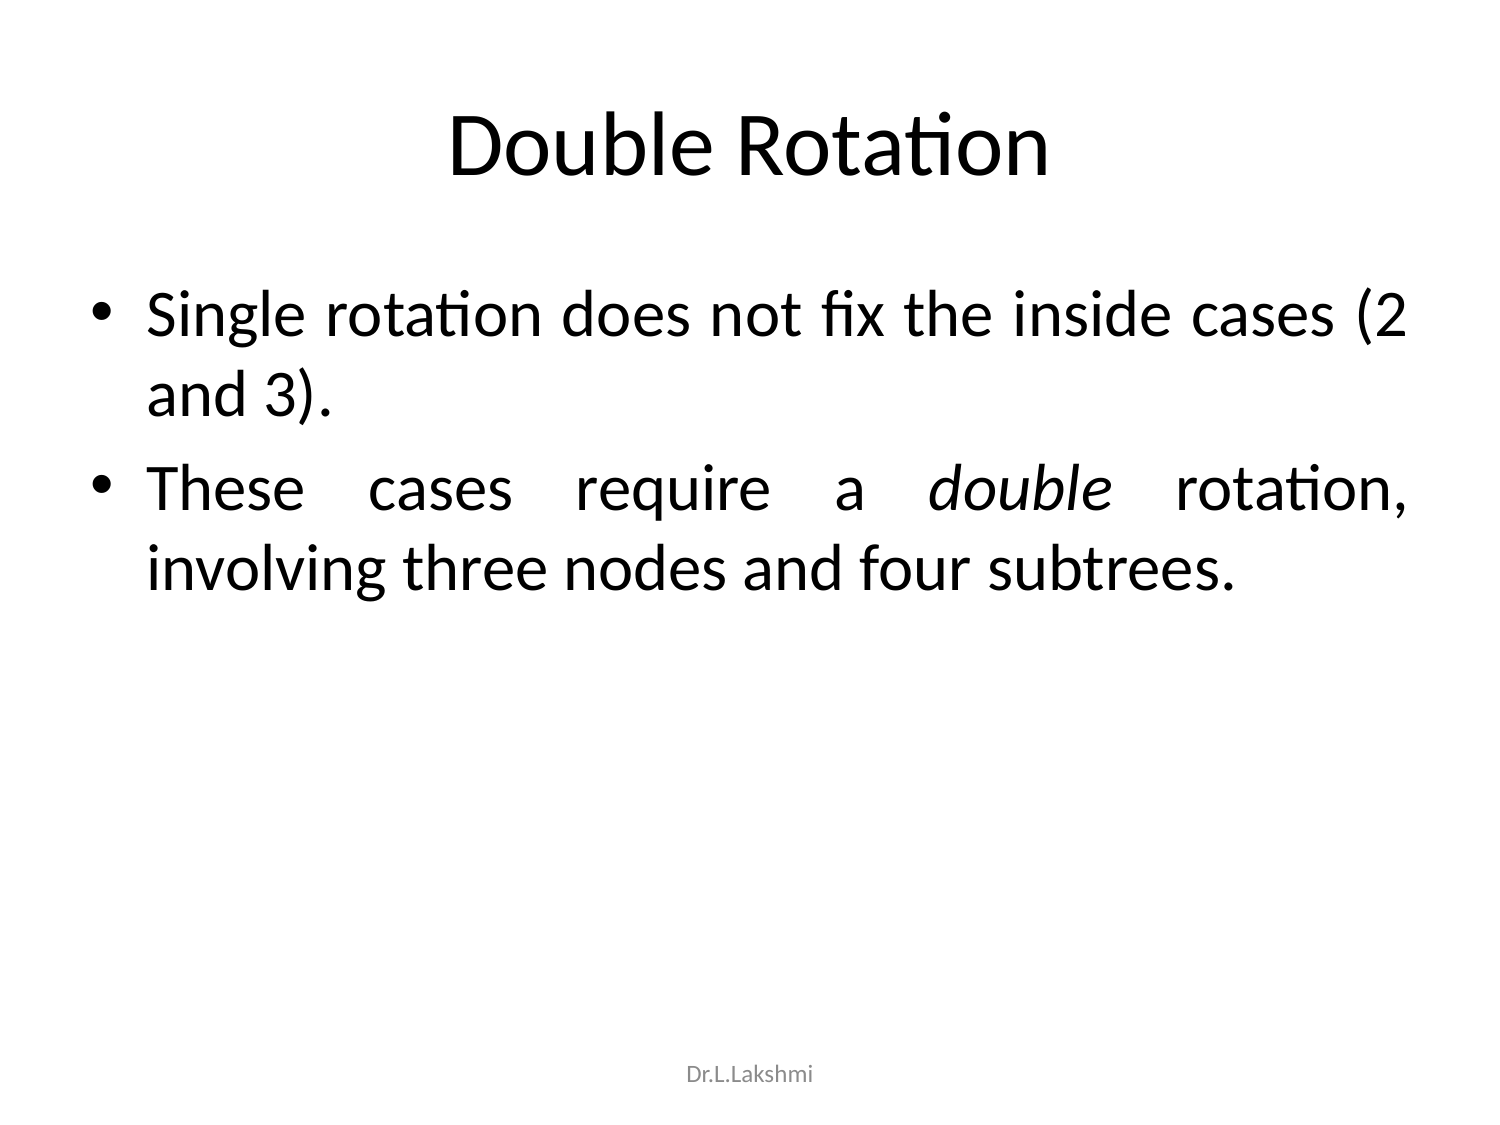

# Double Rotation
Single rotation does not fix the inside cases (2 and 3).
These cases require a double rotation, involving three nodes and four subtrees.
Dr.L.Lakshmi